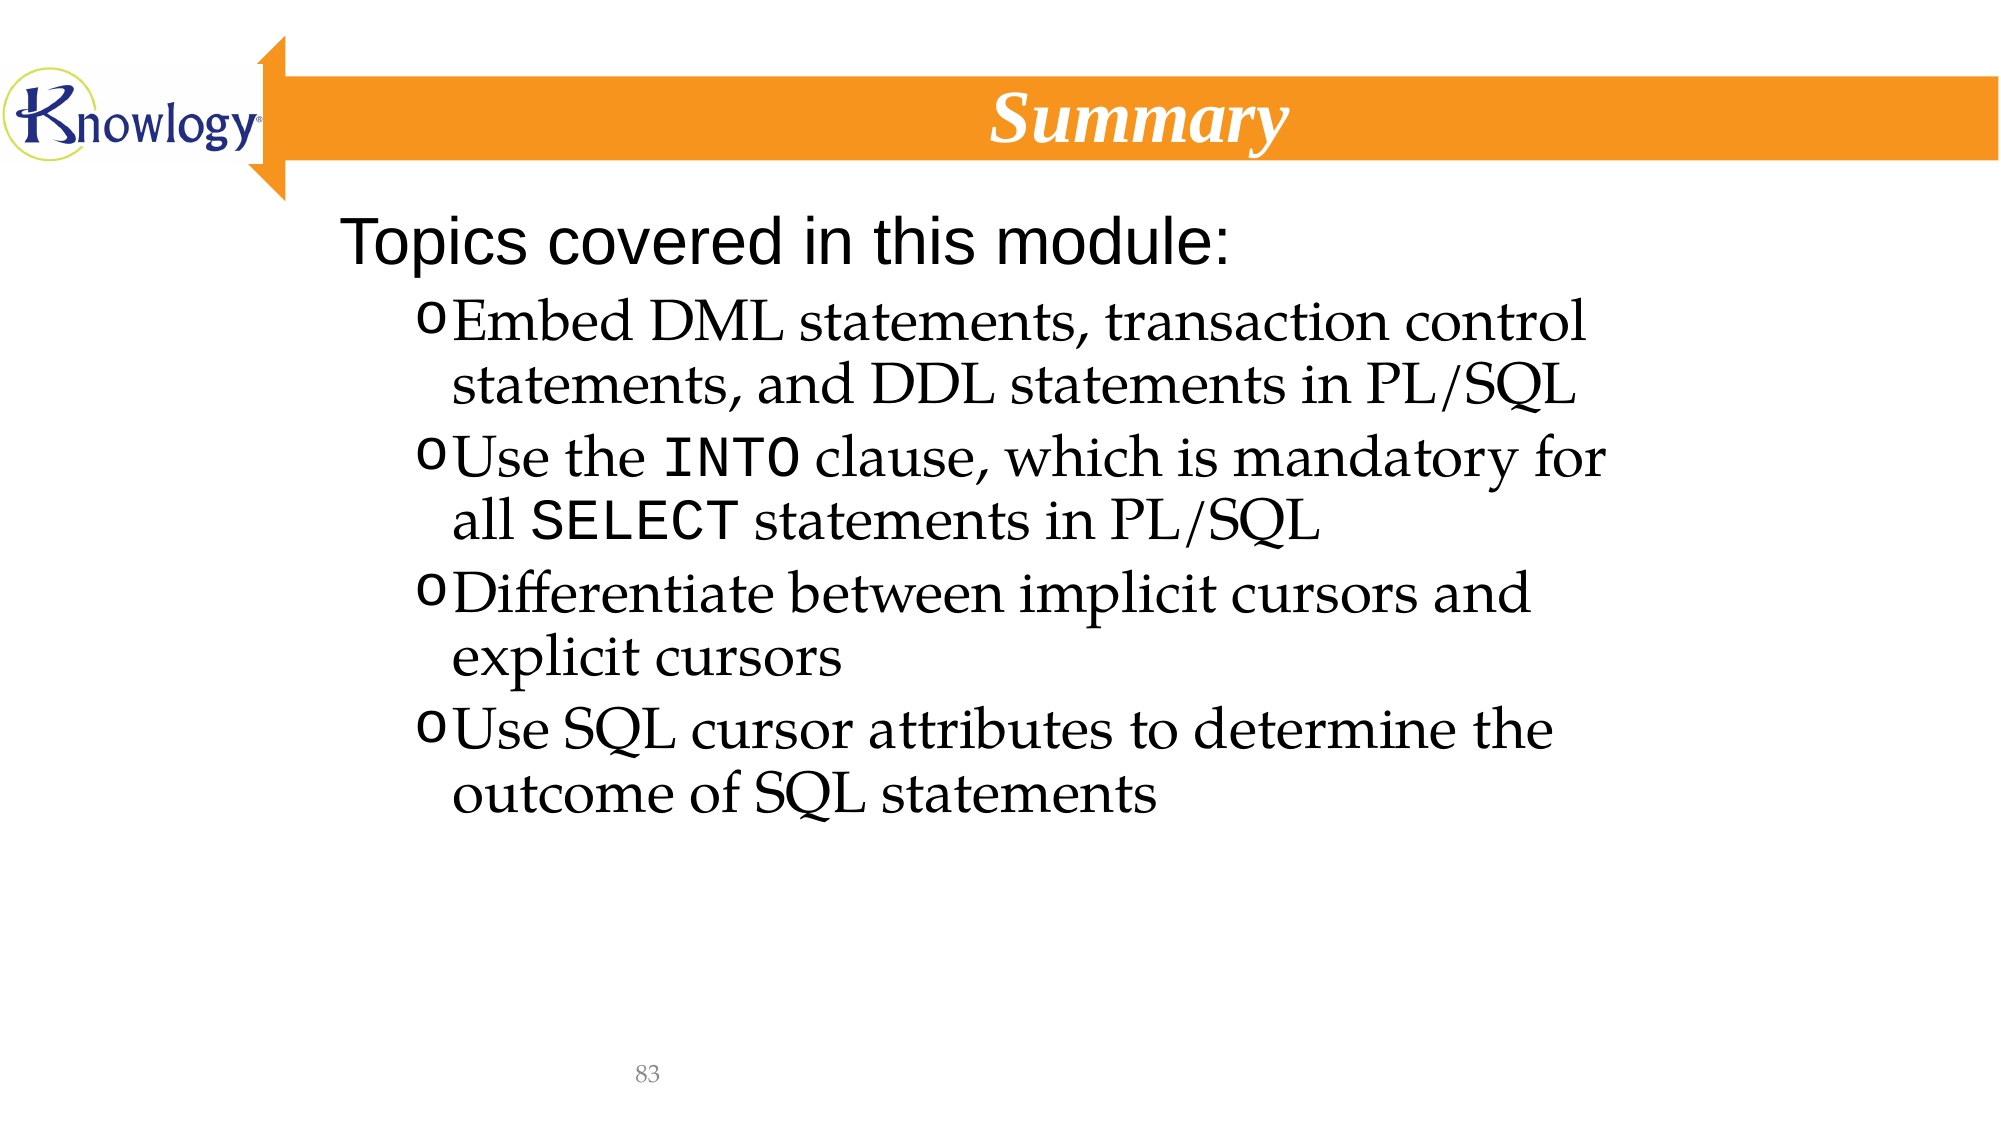

# Summary
Topics covered in this module:
Embed DML statements, transaction control statements, and DDL statements in PL/SQL
Use the INTO clause, which is mandatory for all SELECT statements in PL/SQL
Differentiate between implicit cursors and explicit cursors
Use SQL cursor attributes to determine the outcome of SQL statements
83